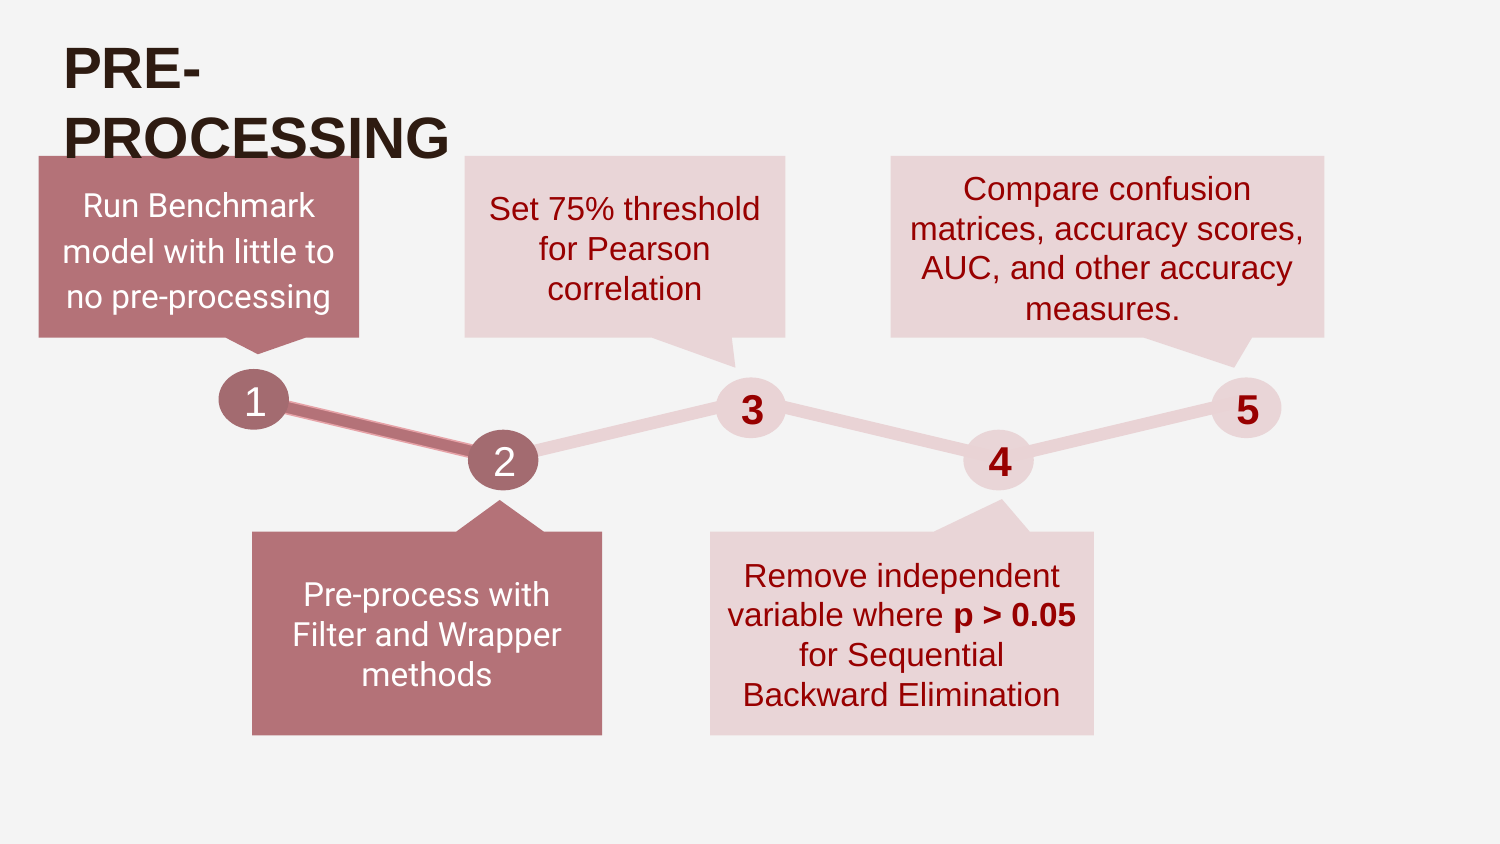

PRE-PROCESSING
Run Benchmark model with little to no pre-processing
Set 75% threshold for Pearson correlation
Compare confusion matrices, accuracy scores, AUC, and other accuracy measures.
1
3
5

2
4
Pre-process with Filter and Wrapper methods
Remove independent variable where p > 0.05 for Sequential Backward Elimination